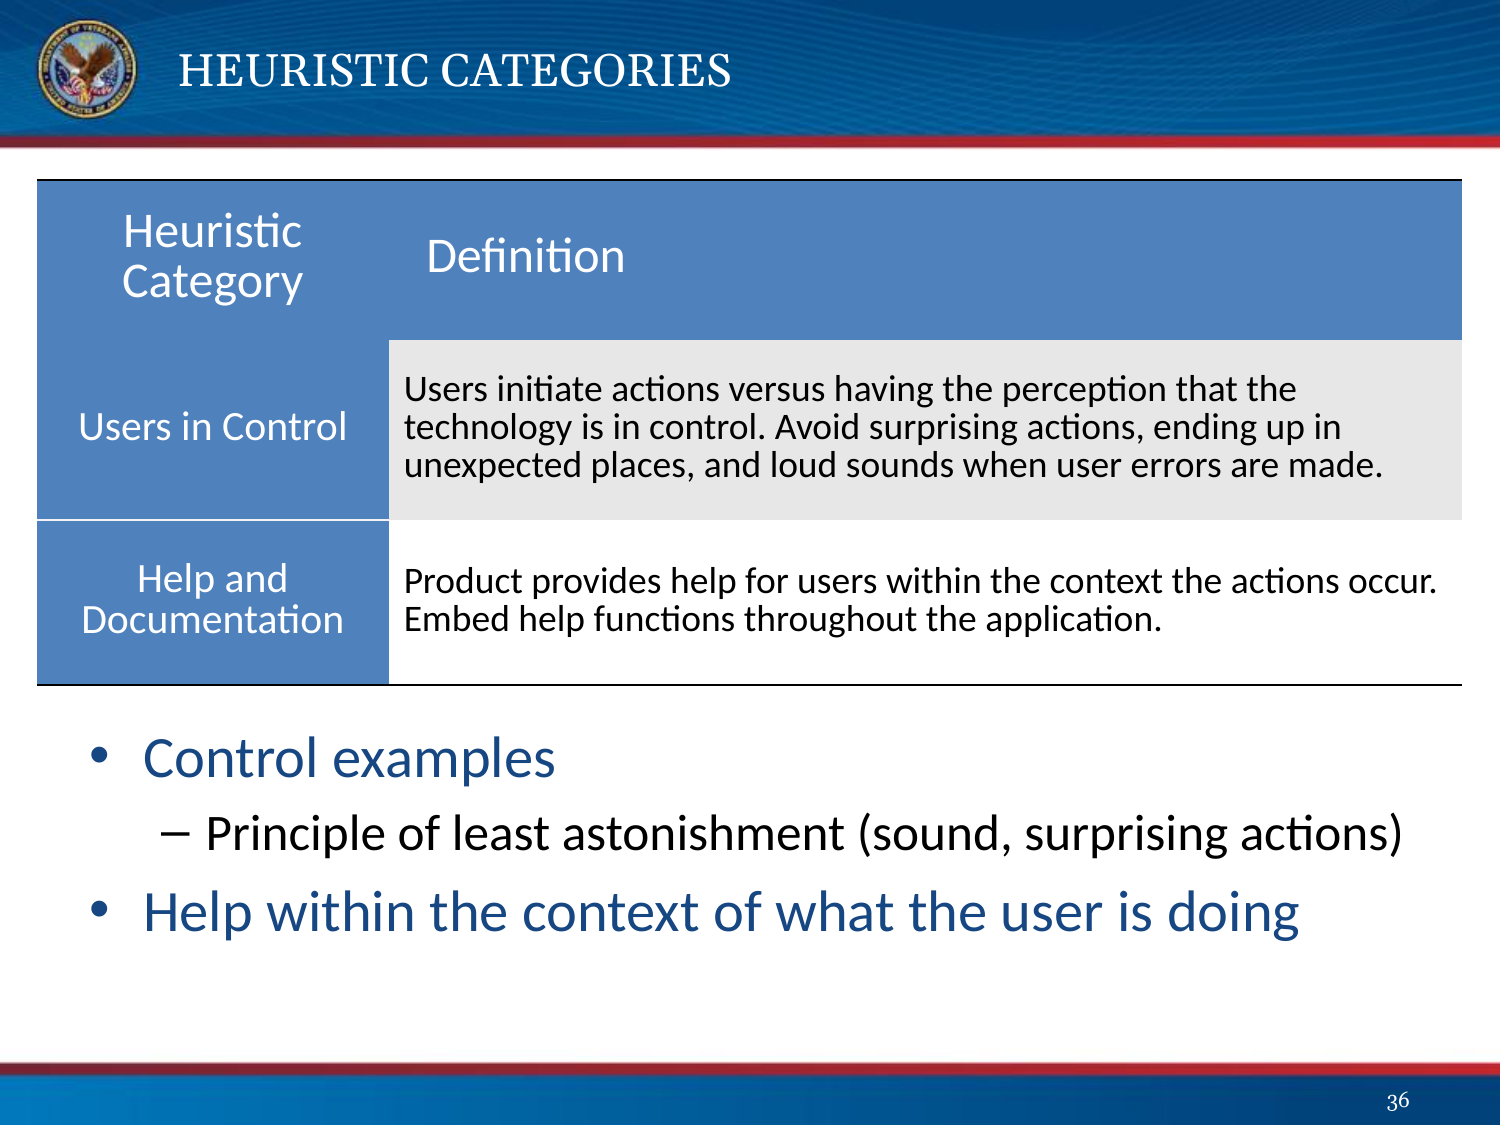

# Heuristic Categories
| Heuristic Category | Definition |
| --- | --- |
| Users in Control | Users initiate actions versus having the perception that the technology is in control. Avoid surprising actions, ending up in unexpected places, and loud sounds when user errors are made. |
| Help and Documentation | Product provides help for users within the context the actions occur. Embed help functions throughout the application. |
Control examples
Principle of least astonishment (sound, surprising actions)
Help within the context of what the user is doing
36